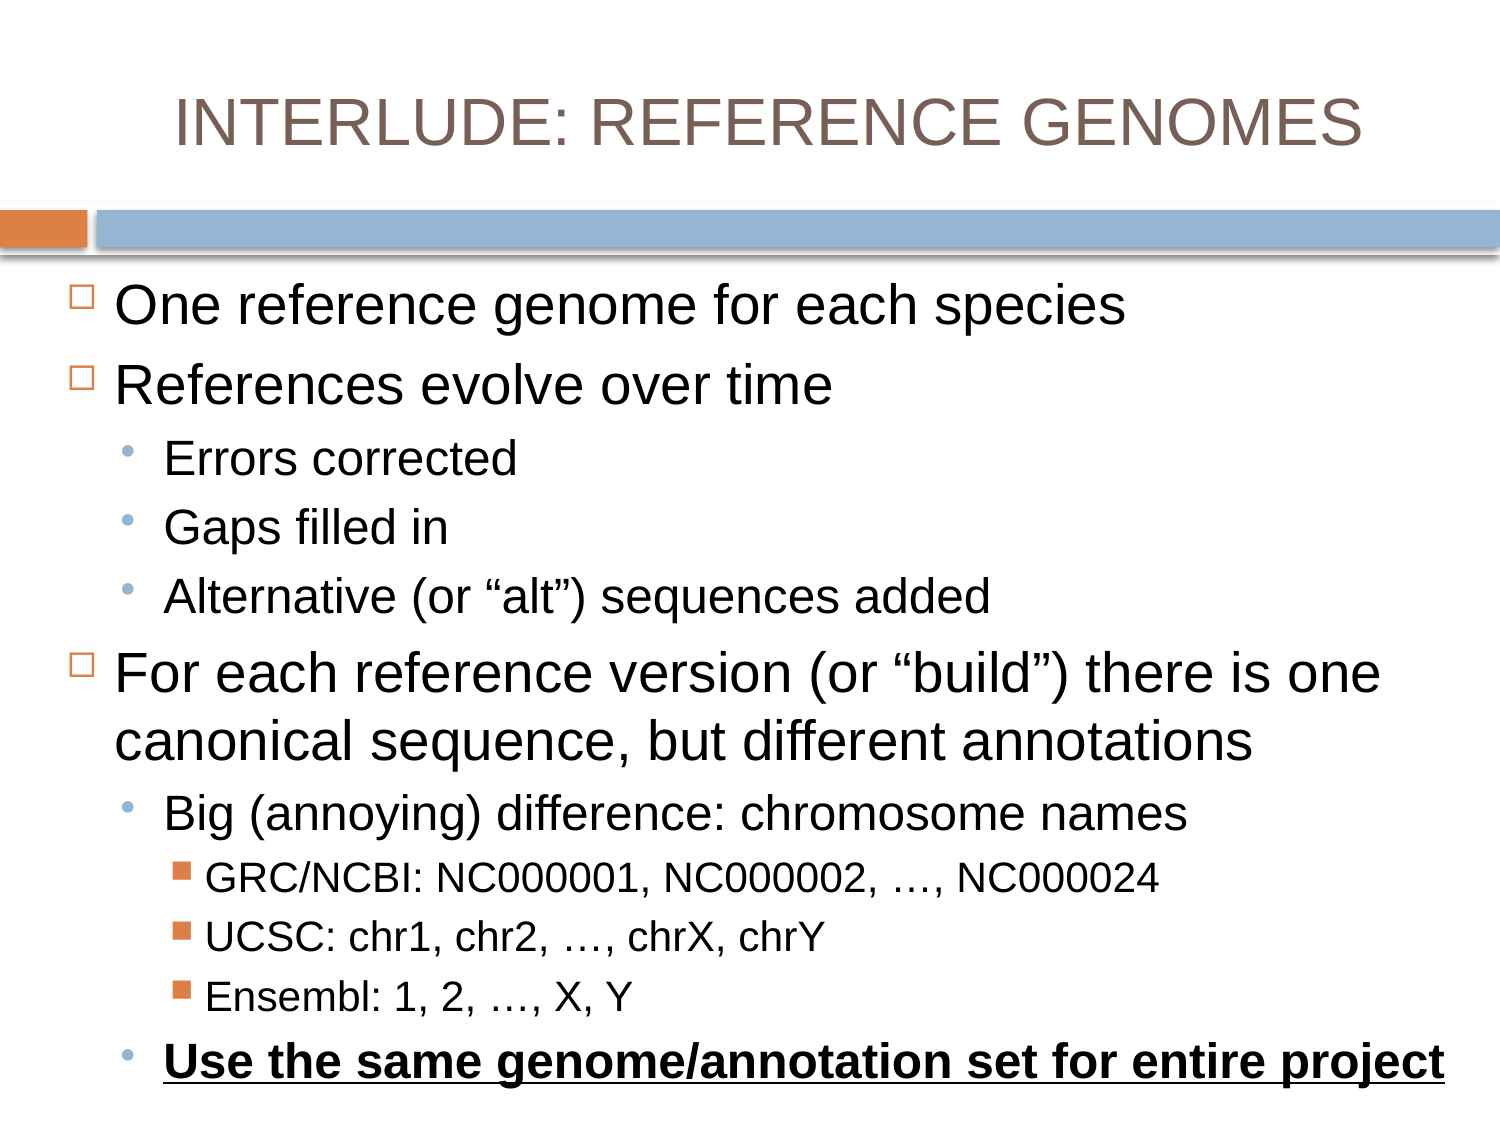

# INTERLUDE: REFERENCE GENOMES
One reference genome for each species
References evolve over time
Errors corrected
Gaps filled in
Alternative (or “alt”) sequences added
For each reference version (or “build”) there is one canonical sequence, but different annotations
Big (annoying) difference: chromosome names
GRC/NCBI: NC000001, NC000002, …, NC000024
UCSC: chr1, chr2, …, chrX, chrY
Ensembl: 1, 2, …, X, Y
Use the same genome/annotation set for entire project